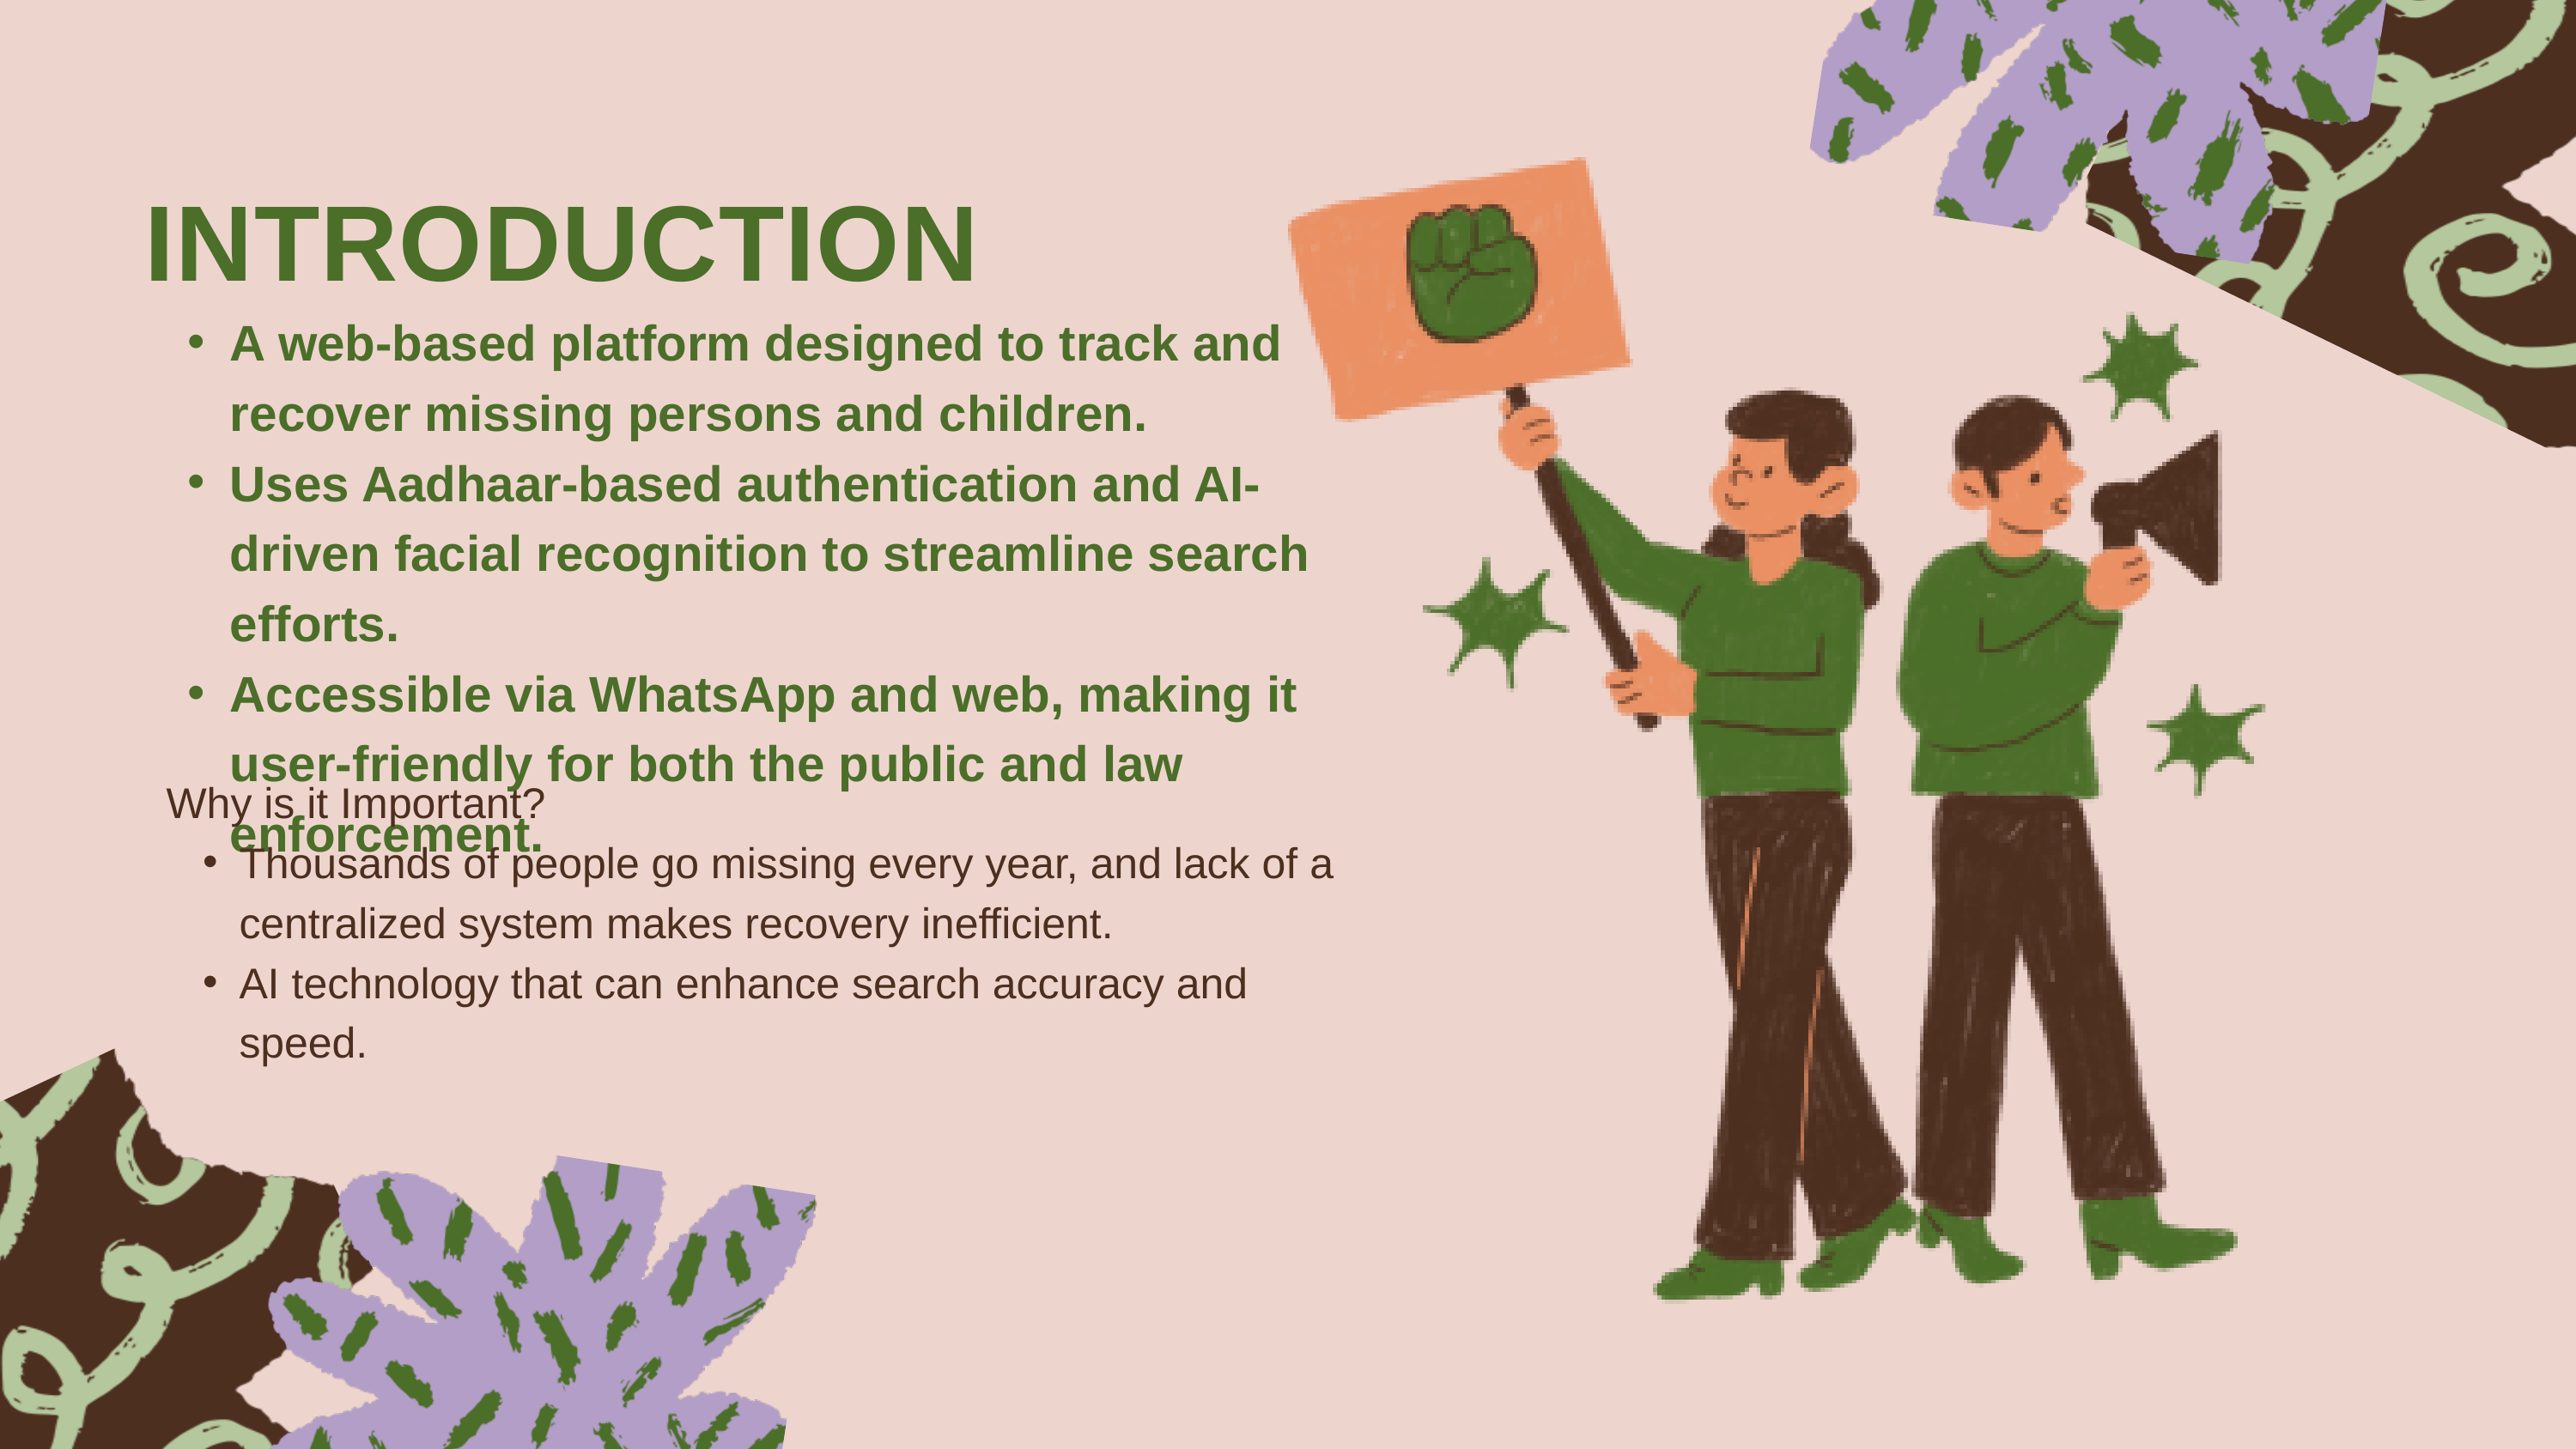

INTRODUCTION
A web-based platform designed to track and recover missing persons and children.
Uses Aadhaar-based authentication and AI-driven facial recognition to streamline search efforts.
Accessible via WhatsApp and web, making it user-friendly for both the public and law enforcement.
Why is it Important?
Thousands of people go missing every year, and lack of a centralized system makes recovery inefficient.
AI technology that can enhance search accuracy and speed.